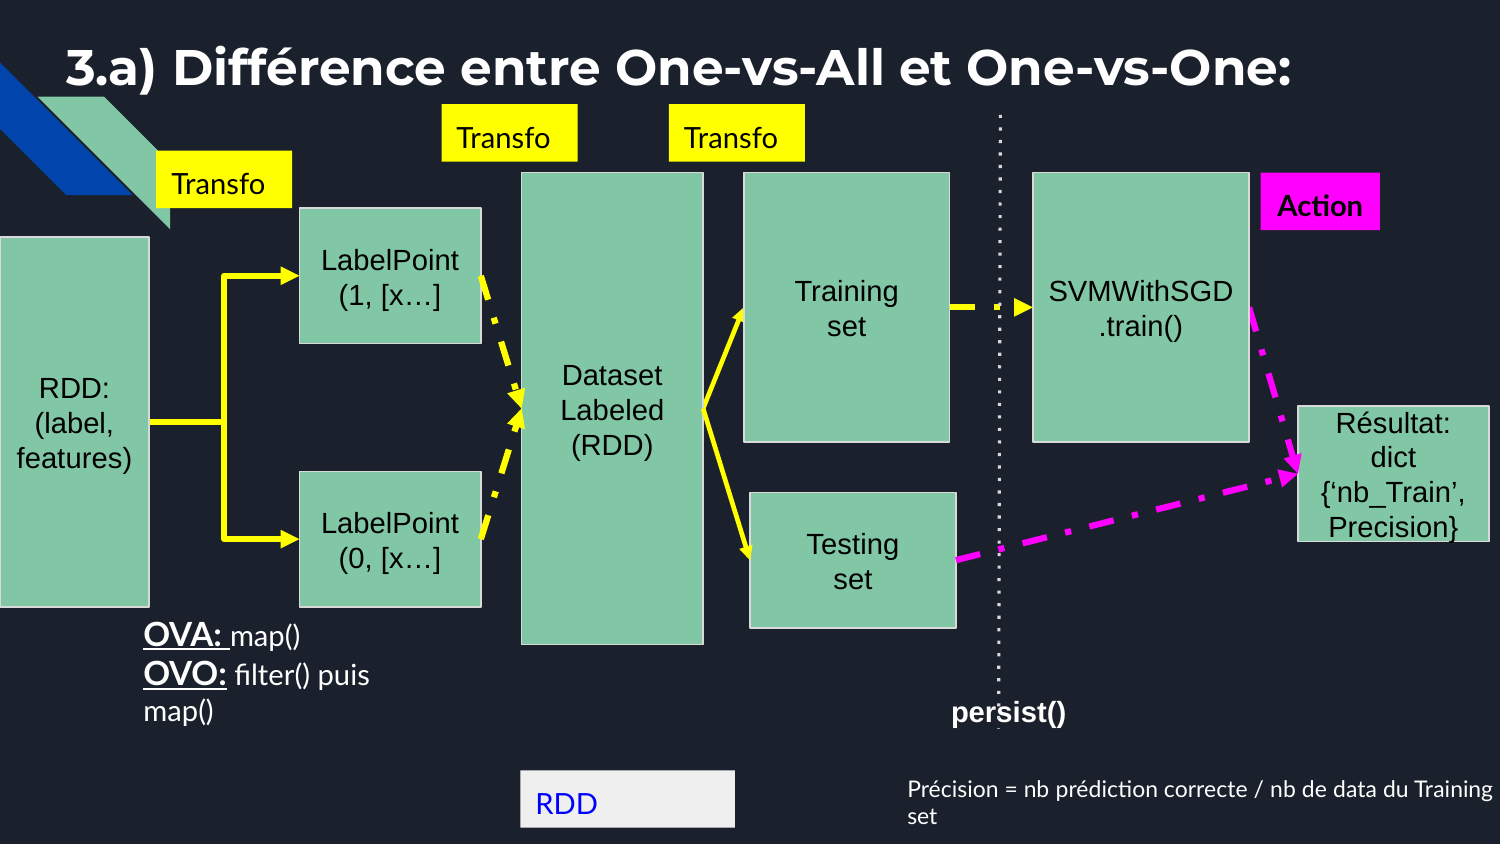

# 3.a) Différence entre One-vs-All et One-vs-One:
Transfo
Transfo
Transfo
Dataset
Labeled
(RDD)
Action
Training
set
SVMWithSGD
.train()
LabelPoint
(1, [x…]
RDD:
(label, features)
Résultat:
dict
{‘nb_Train’, Precision}
LabelPoint
(0, [x…]
Testing
set
OVA: map()
OVO: filter() puis map()
persist()
Précision = nb prédiction correcte / nb de data du Training set
RDD